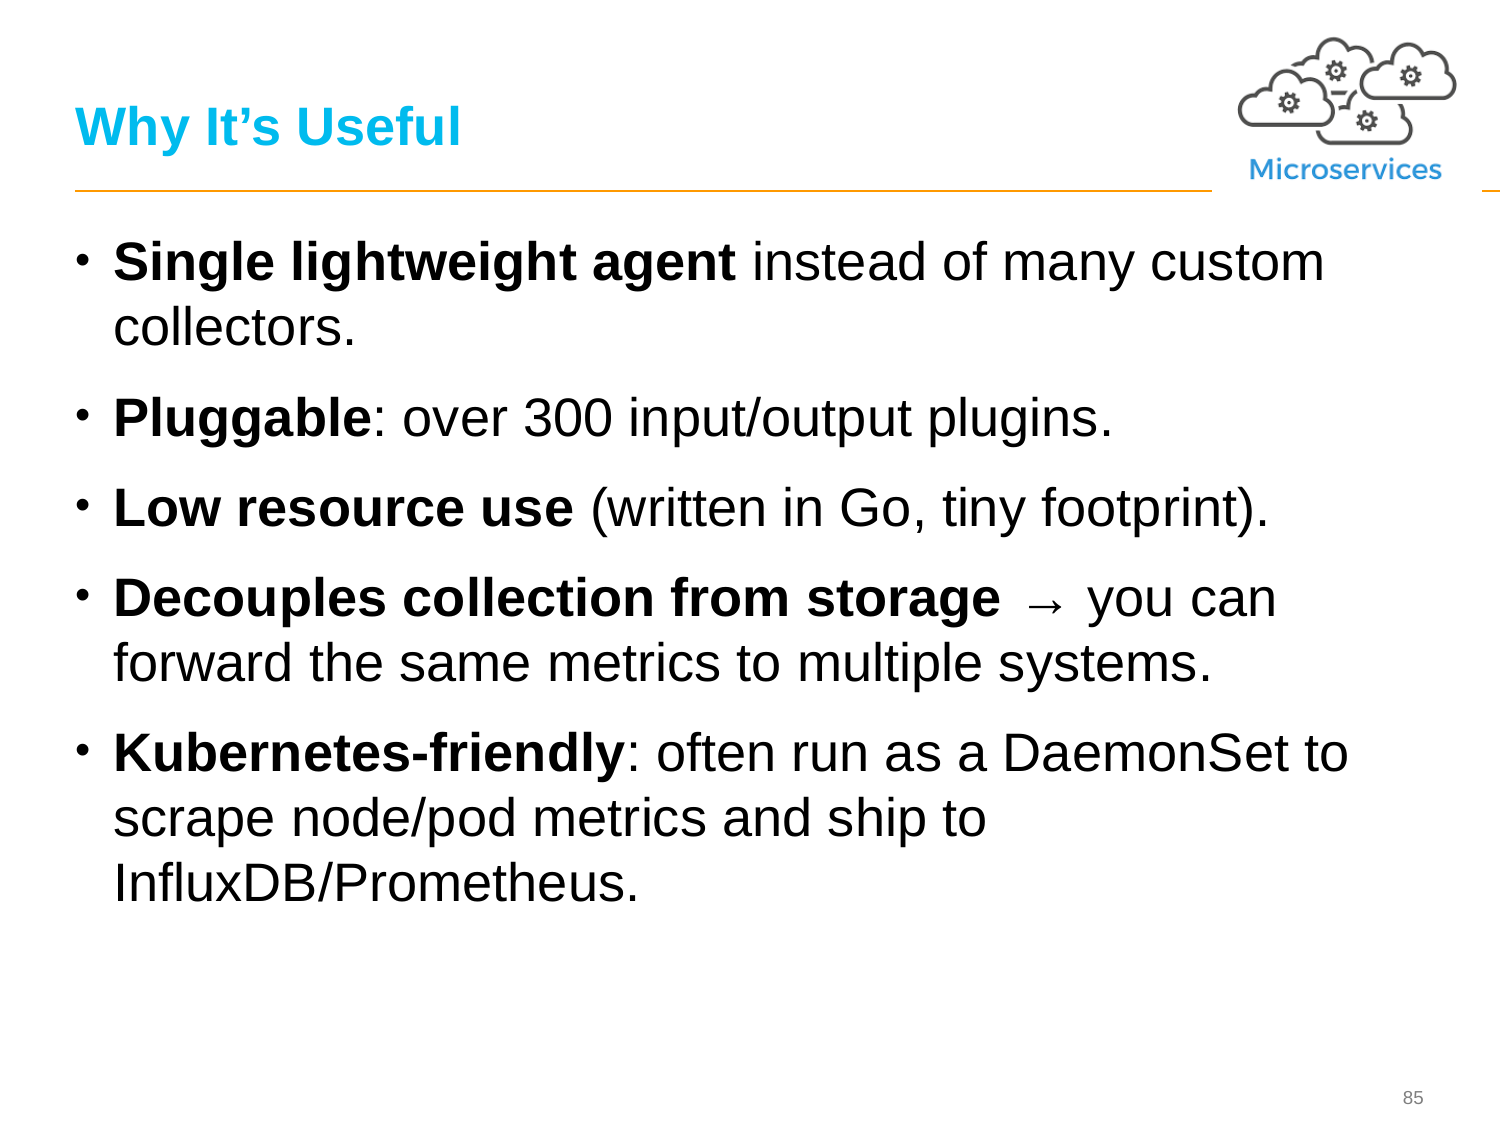

# Why It’s Useful
Single lightweight agent instead of many custom collectors.
Pluggable: over 300 input/output plugins.
Low resource use (written in Go, tiny footprint).
Decouples collection from storage → you can forward the same metrics to multiple systems.
Kubernetes-friendly: often run as a DaemonSet to scrape node/pod metrics and ship to InfluxDB/Prometheus.